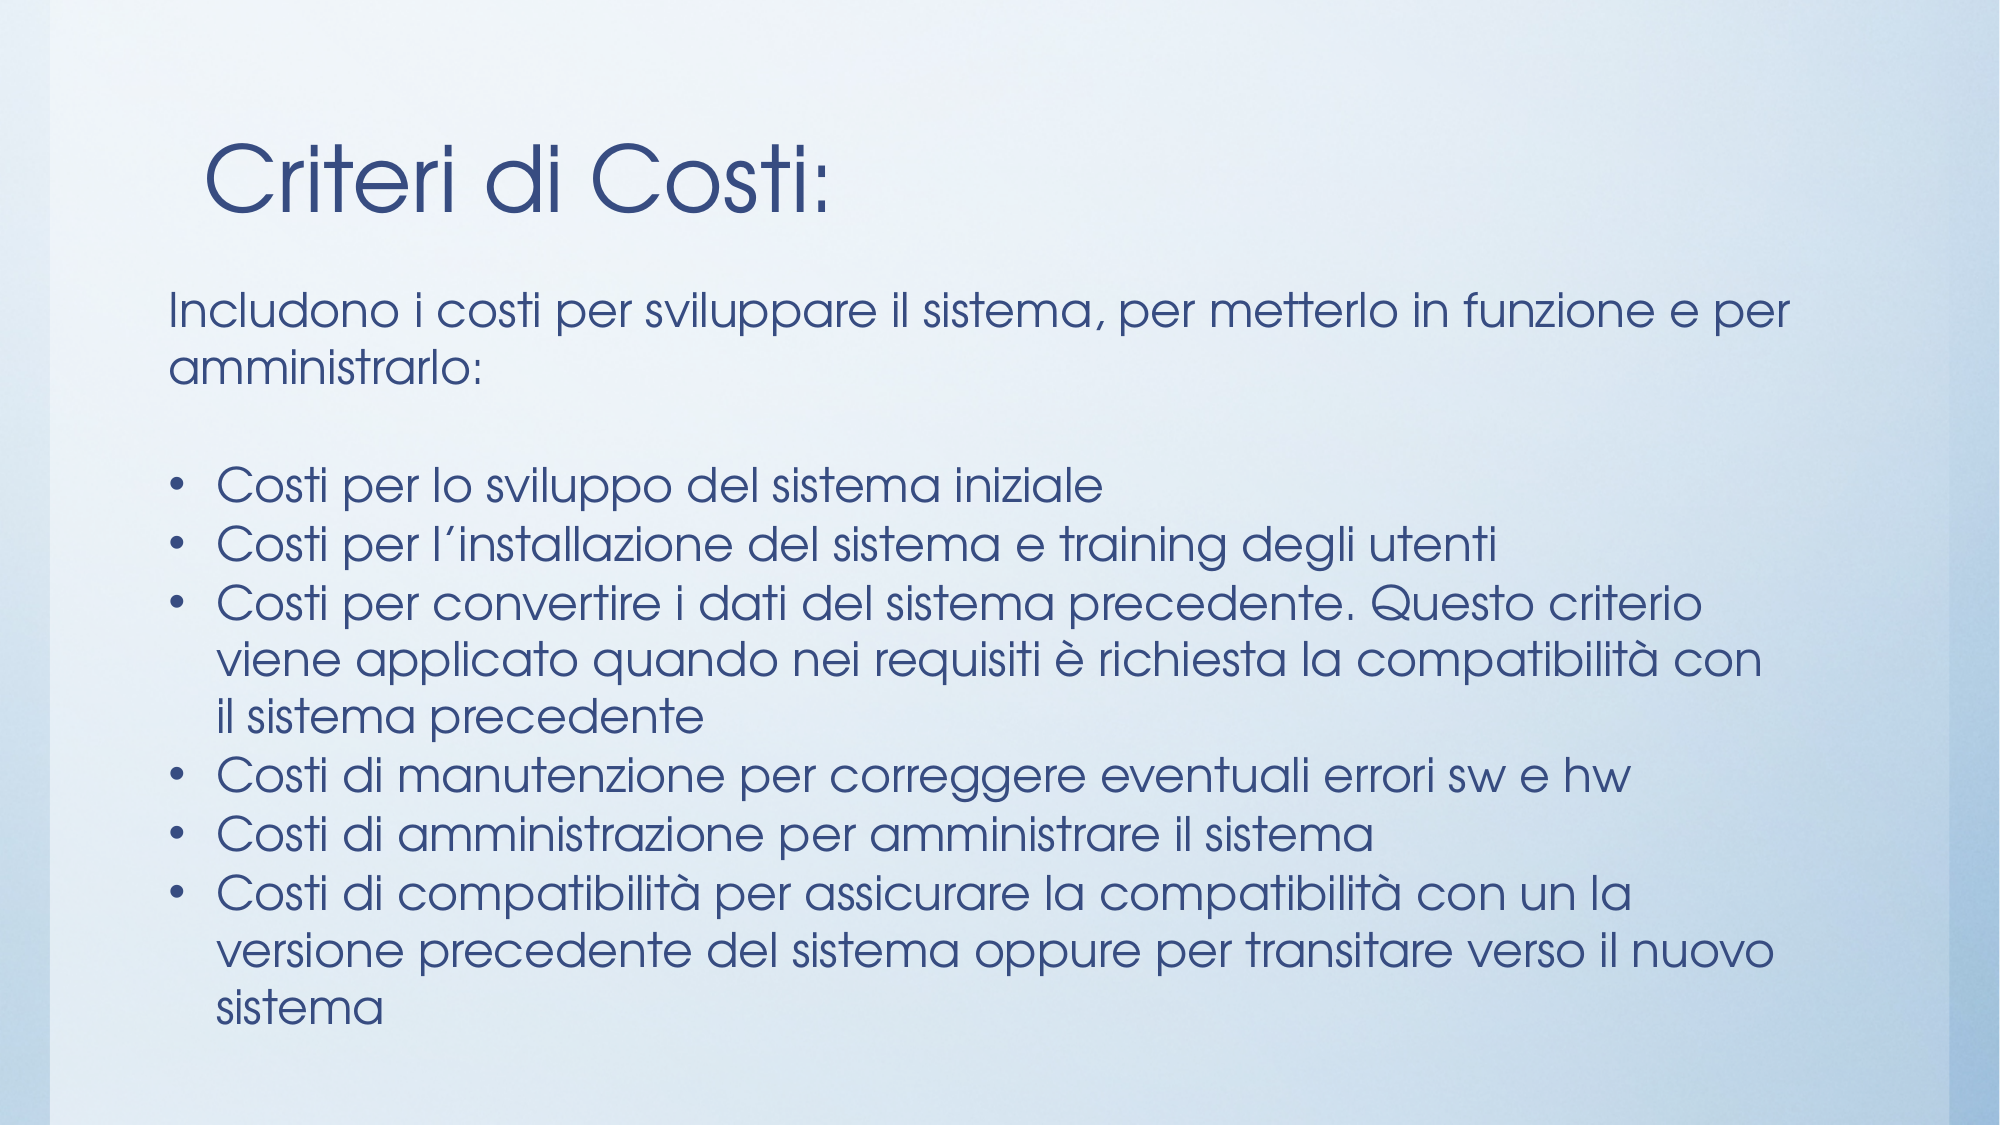

# Criteri di Costi:
Includono i costi per sviluppare il sistema, per metterlo in funzione e per amministrarlo:

Costi per lo sviluppo del sistema iniziale
Costi per l’installazione del sistema e training degli utenti
Costi per convertire i dati del sistema precedente. Questo criterio viene applicato quando nei requisiti è richiesta la compatibilità con il sistema precedente
Costi di manutenzione per correggere eventuali errori sw e hw
Costi di amministrazione per amministrare il sistema
Costi di compatibilità per assicurare la compatibilità con un la versione precedente del sistema oppure per transitare verso il nuovo sistema